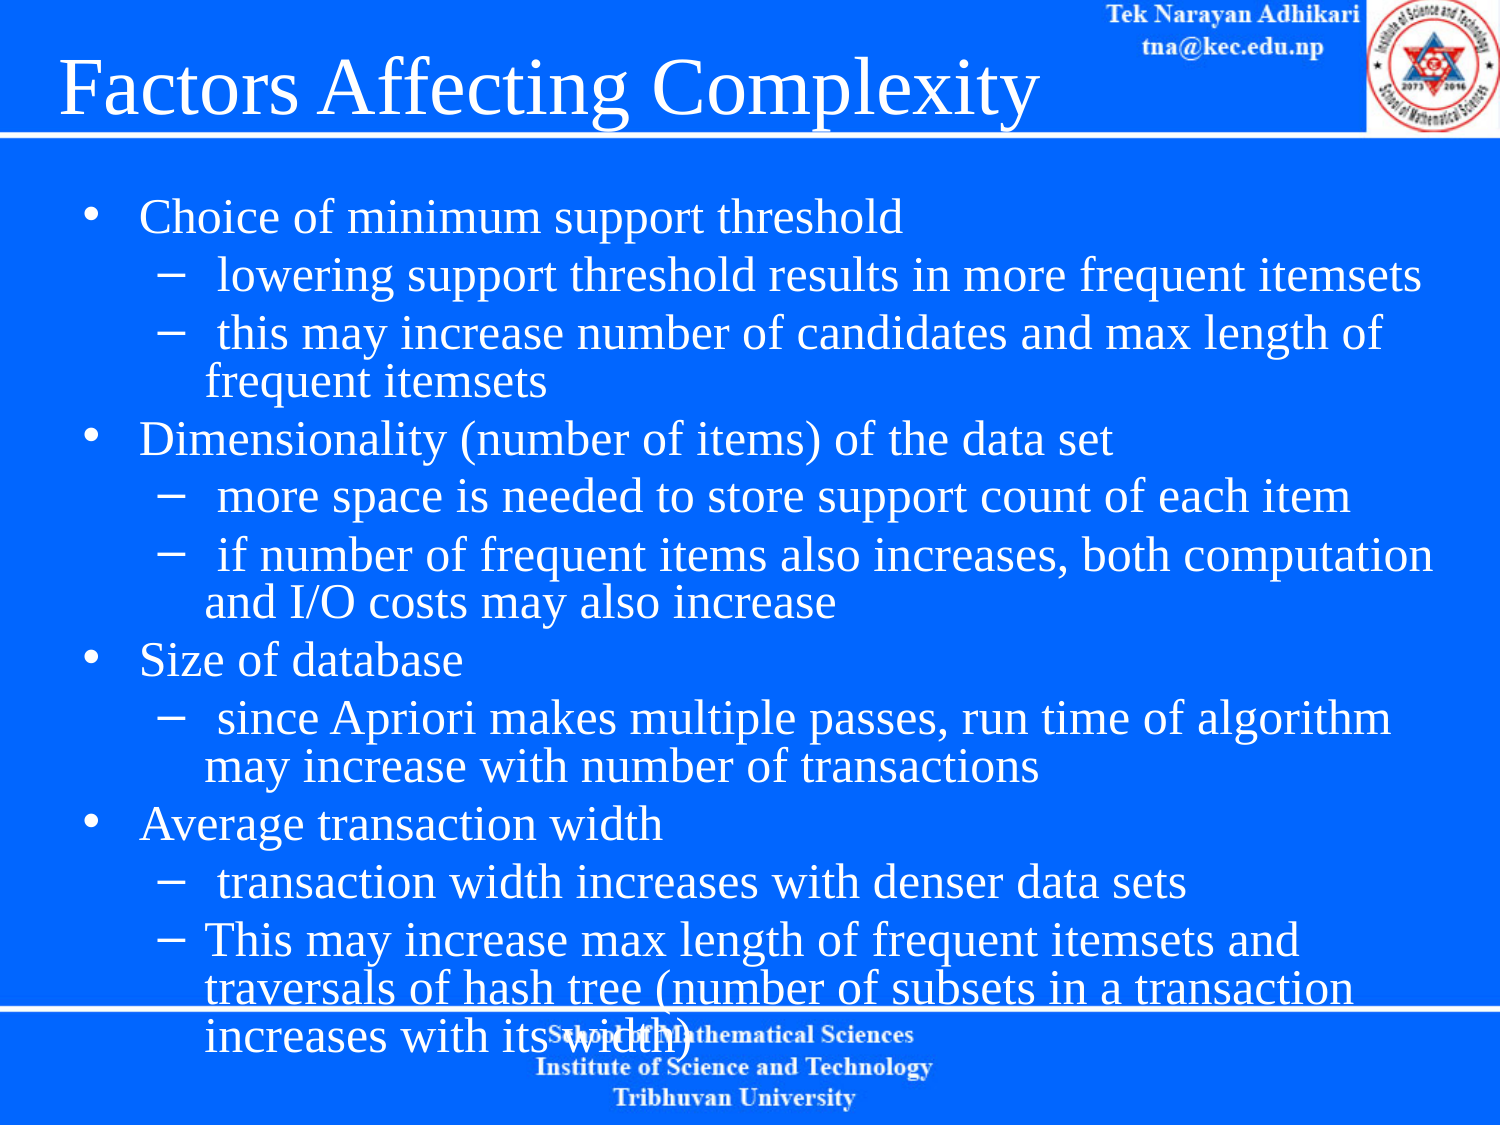

# Factors Affecting Complexity
Choice of minimum support threshold
 lowering support threshold results in more frequent itemsets
 this may increase number of candidates and max length of frequent itemsets
Dimensionality (number of items) of the data set
 more space is needed to store support count of each item
 if number of frequent items also increases, both computation and I/O costs may also increase
Size of database
 since Apriori makes multiple passes, run time of algorithm may increase with number of transactions
Average transaction width
 transaction width increases with denser data sets
This may increase max length of frequent itemsets and traversals of hash tree (number of subsets in a transaction increases with its width)